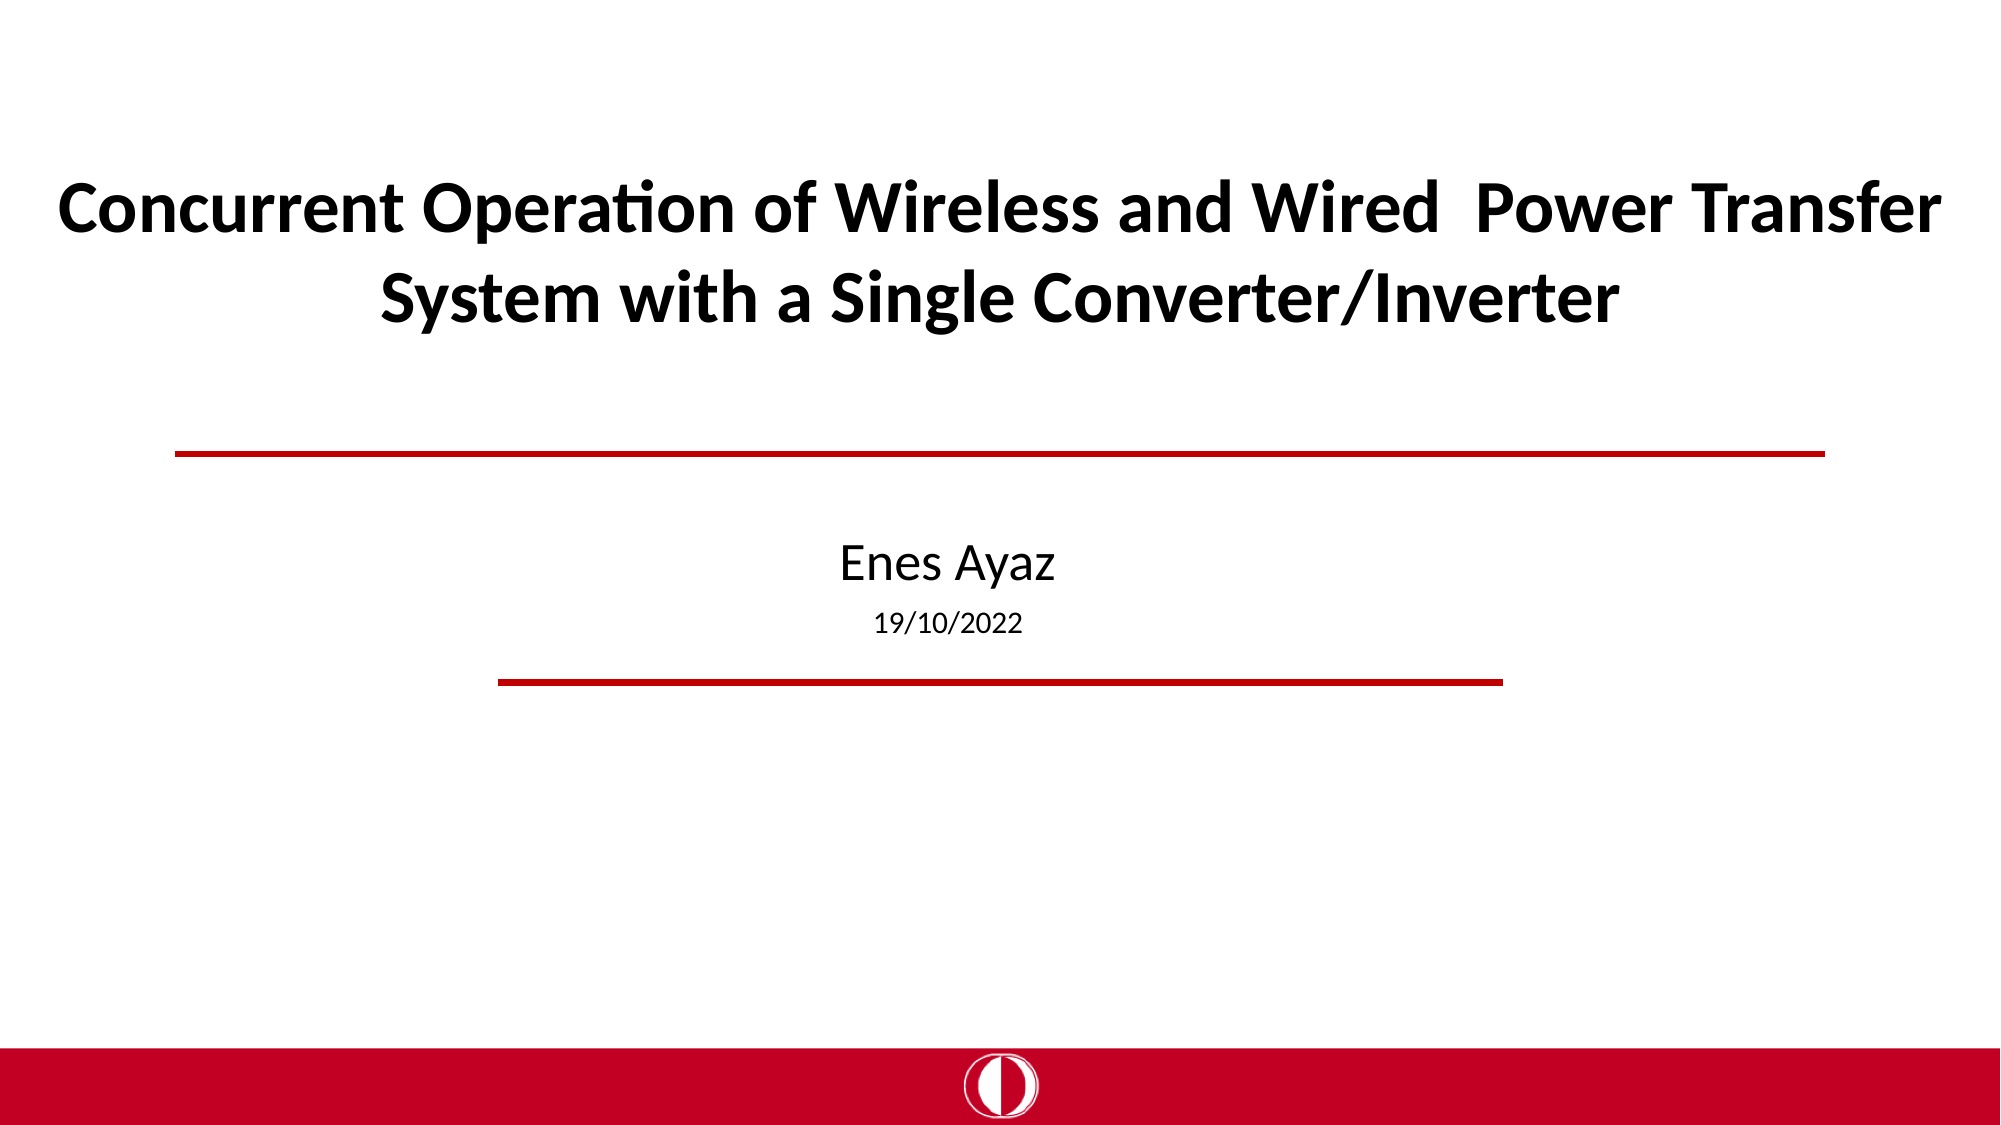

Concurrent Operation of Wireless and Wired  Power Transfer System with a Single Converter/Inverter

Enes Ayaz
19/10/2022